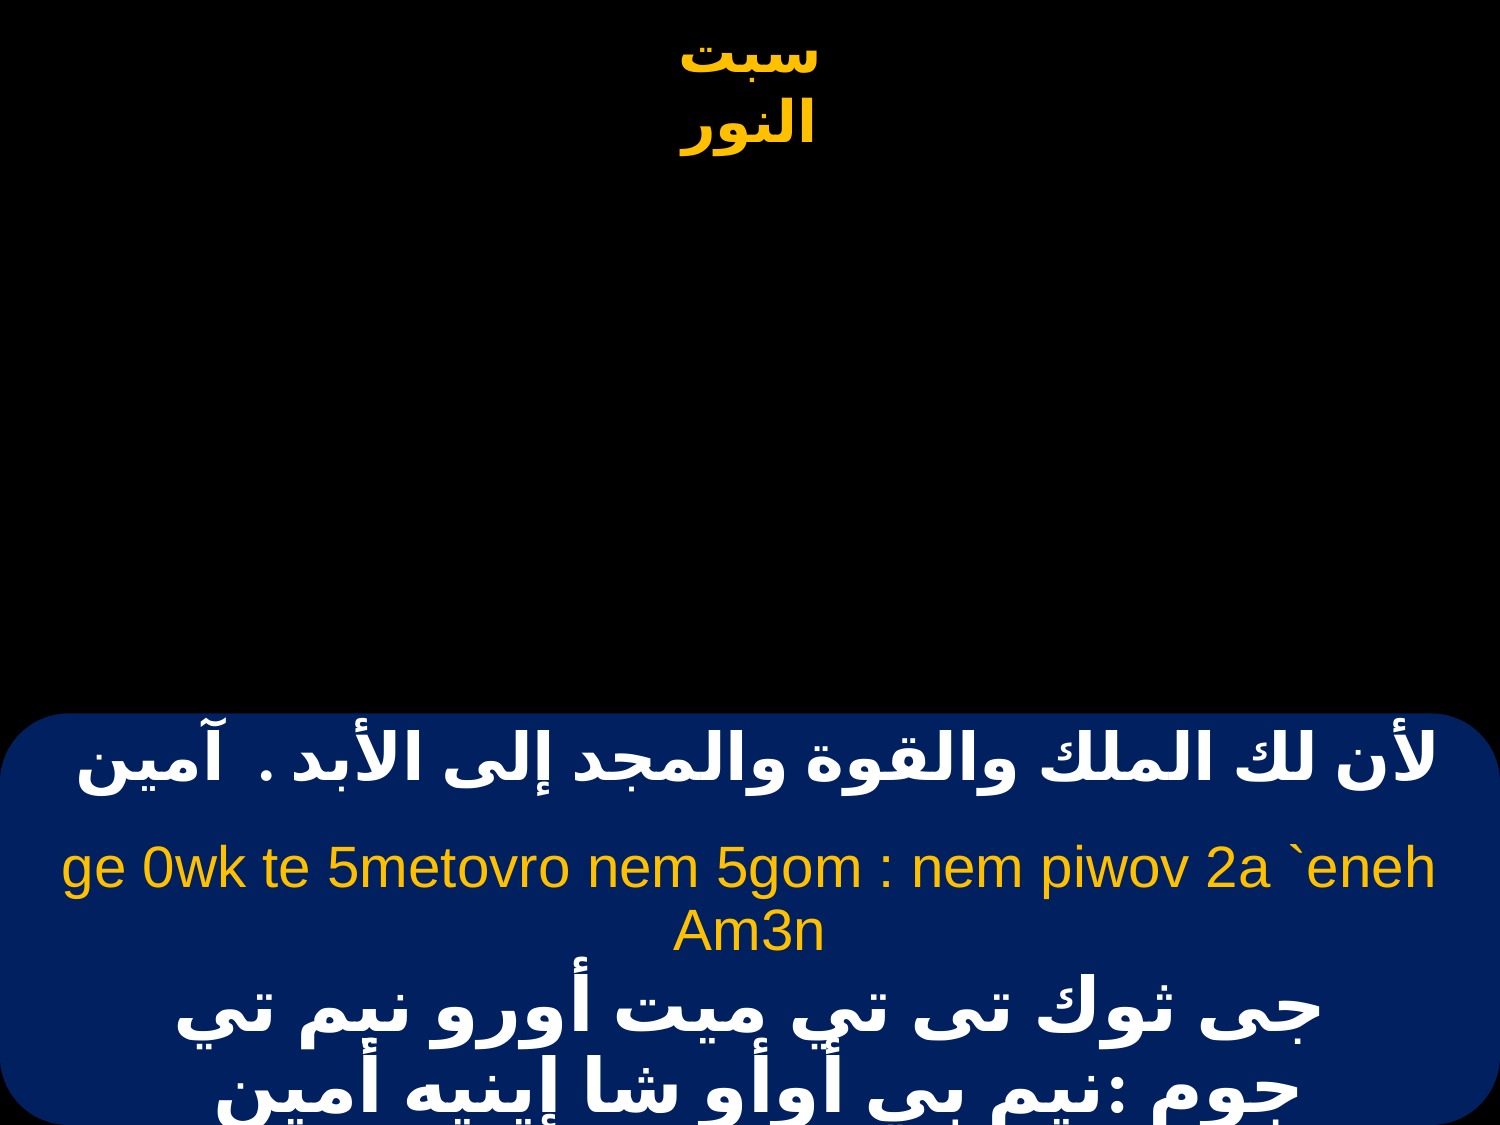

# لأن لك الملك والقوة والمجد إلى الأبد .  آمين
ge 0wk te 5metovro nem 5gom : nem piwov 2a `eneh Am3n
جى ثوك تى تي ميت أورو نيم تي جوم :نيم بي أوأو شا إينيه أمين